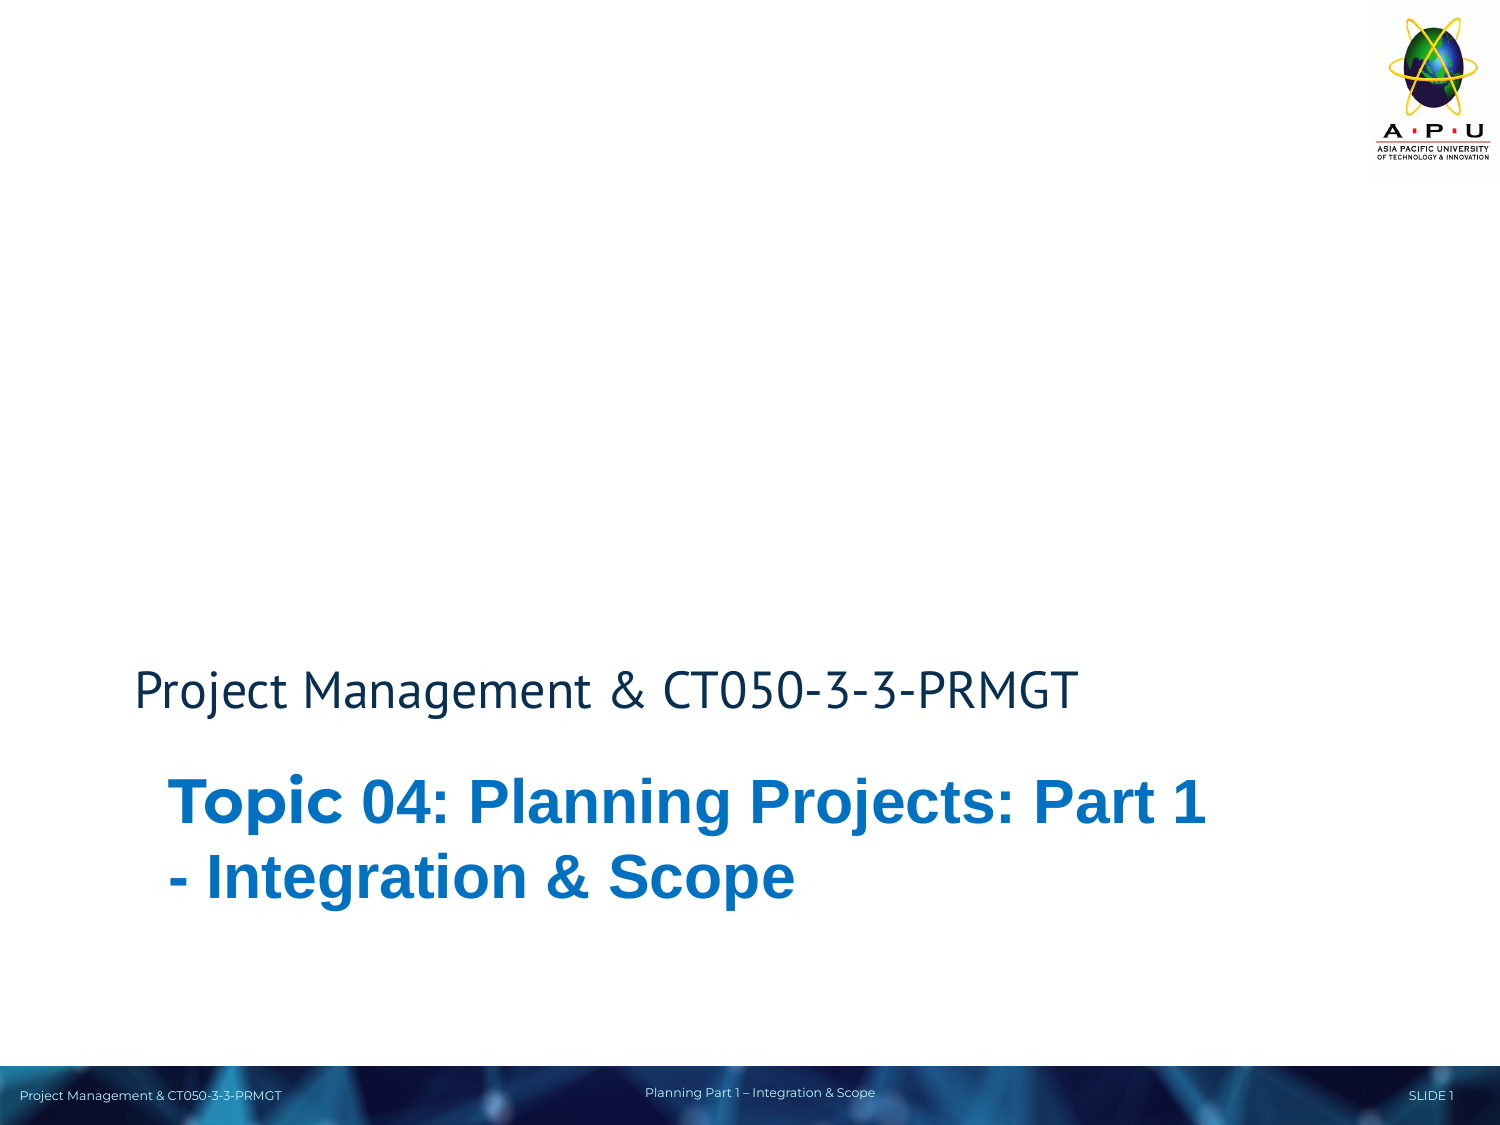

Project Management & CT050-3-3-PRMGT
Topic 04: Planning Projects: Part 1 - Integration & Scope